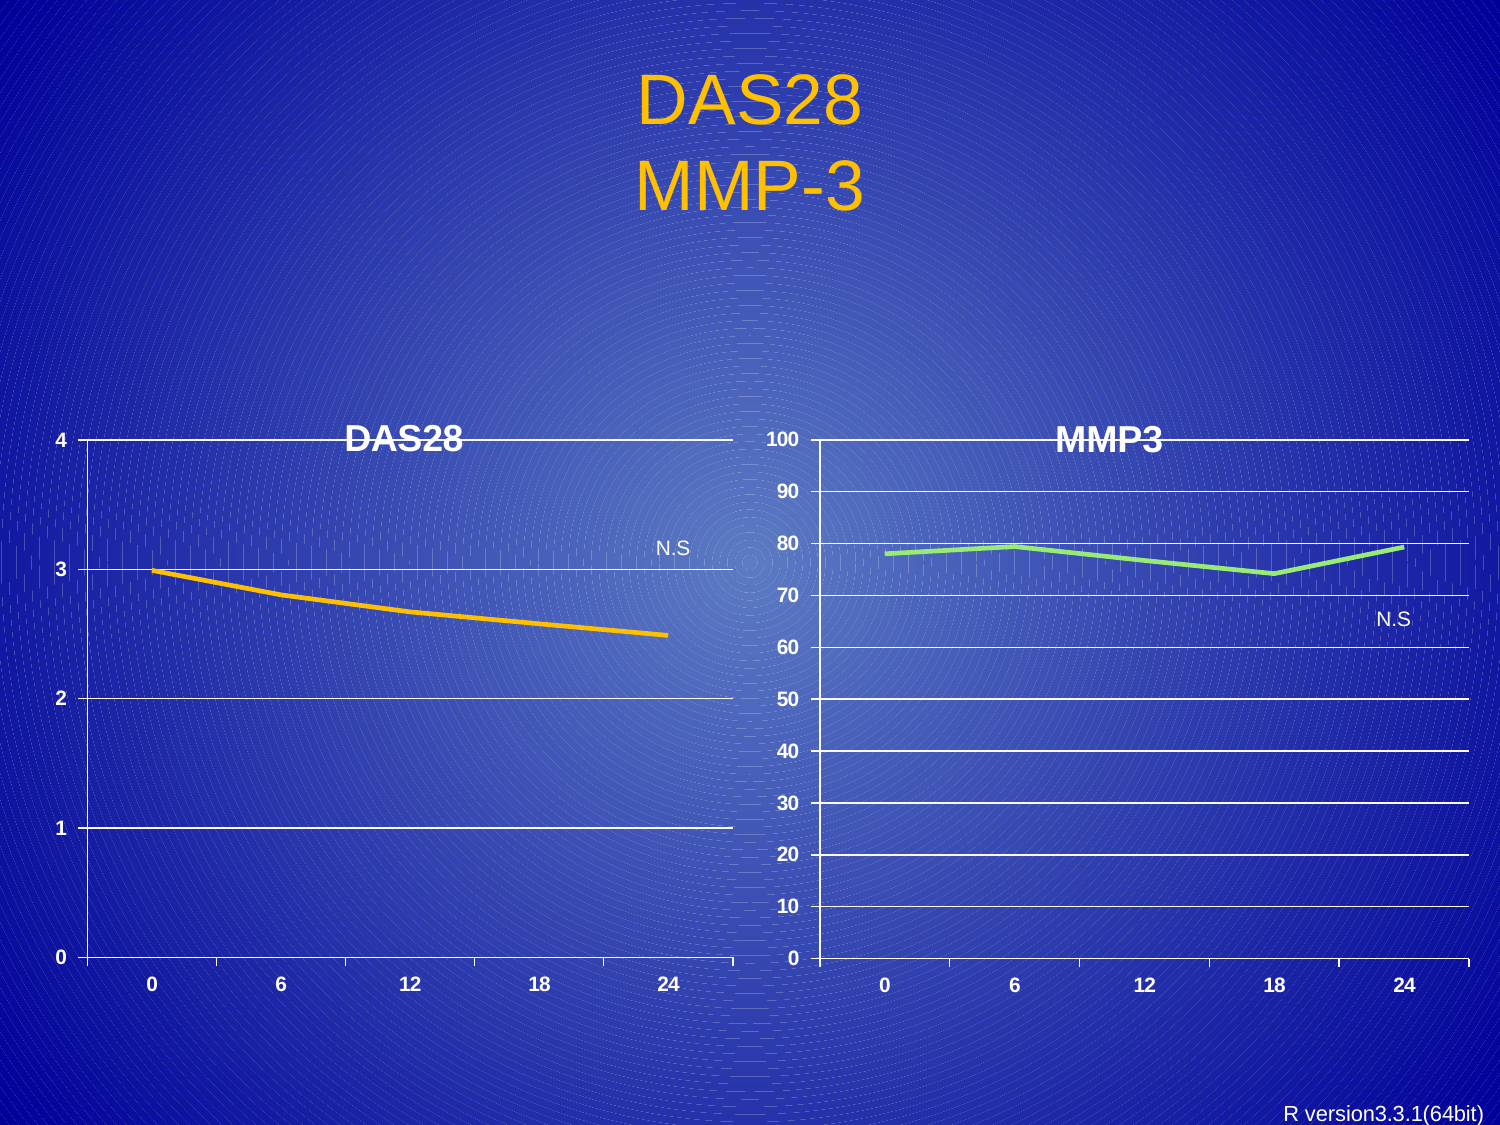

# DAS28 MMP-3

### Chart:

| Category | DAS28 |
|---|---|
| 0 | 2.991856098099154 |
| 6 | 2.8020561249197073 |
| 12 | 2.6708148011936657 |
| 18 | 2.57880575854137 |
| 24 | 2.4885682273503473 |

### Chart:

| Category | MMP3 |
|---|---|
| 0 | 78.02222222222223 |
| 6 | 79.42222222222222 |
| 12 | 76.73333333333333 |
| 18 | 74.2 |
| 24 | 79.33333333333333 |
N.S
N.S
R version3.3.1(64bit)